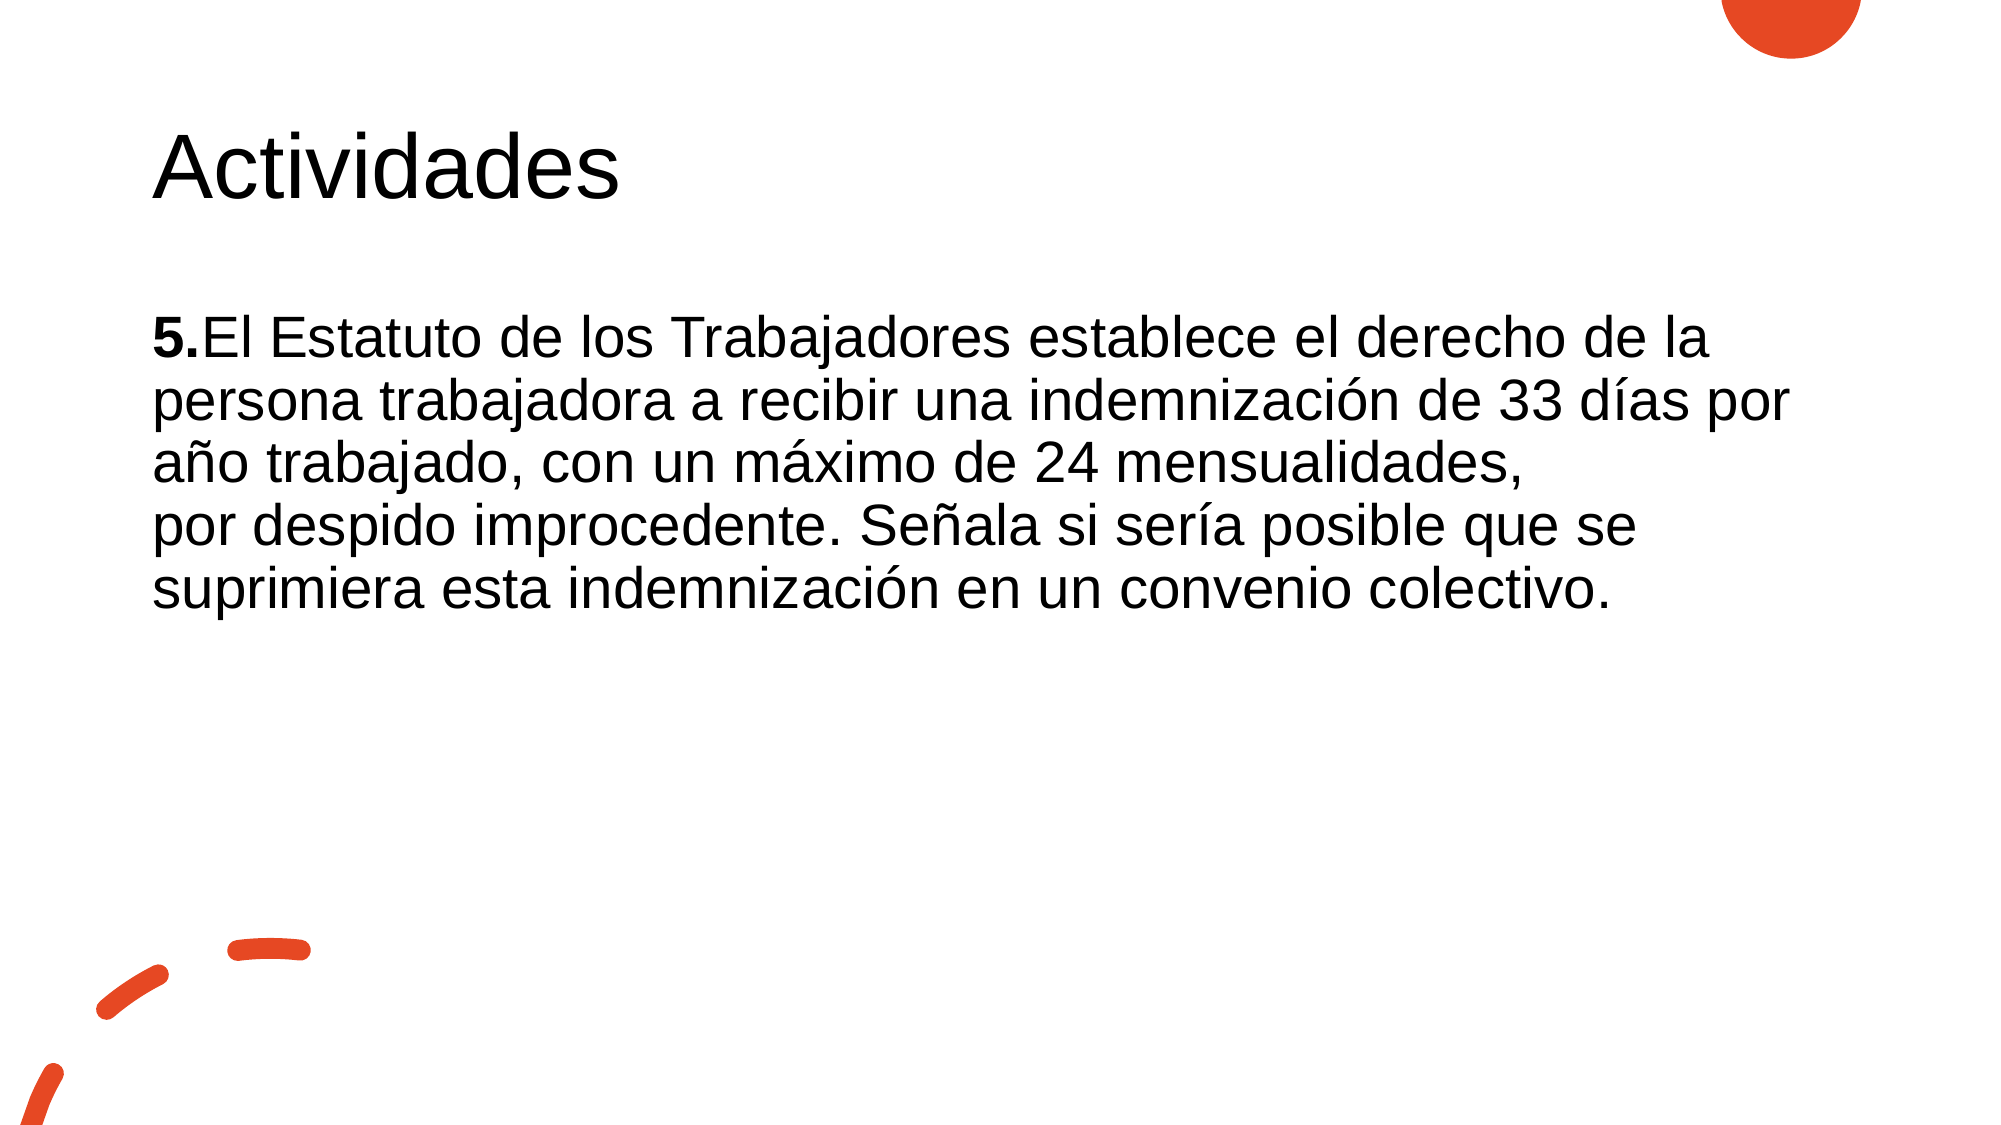

# Actividades
5.El Estatuto de los Trabajadores establece el derecho de la persona trabajadora a recibir una indemnización de 33 días por año trabajado, con un máximo de 24 mensualidades, por despido improcedente. Señala si sería posible que se suprimiera esta indemnización en un convenio colectivo.